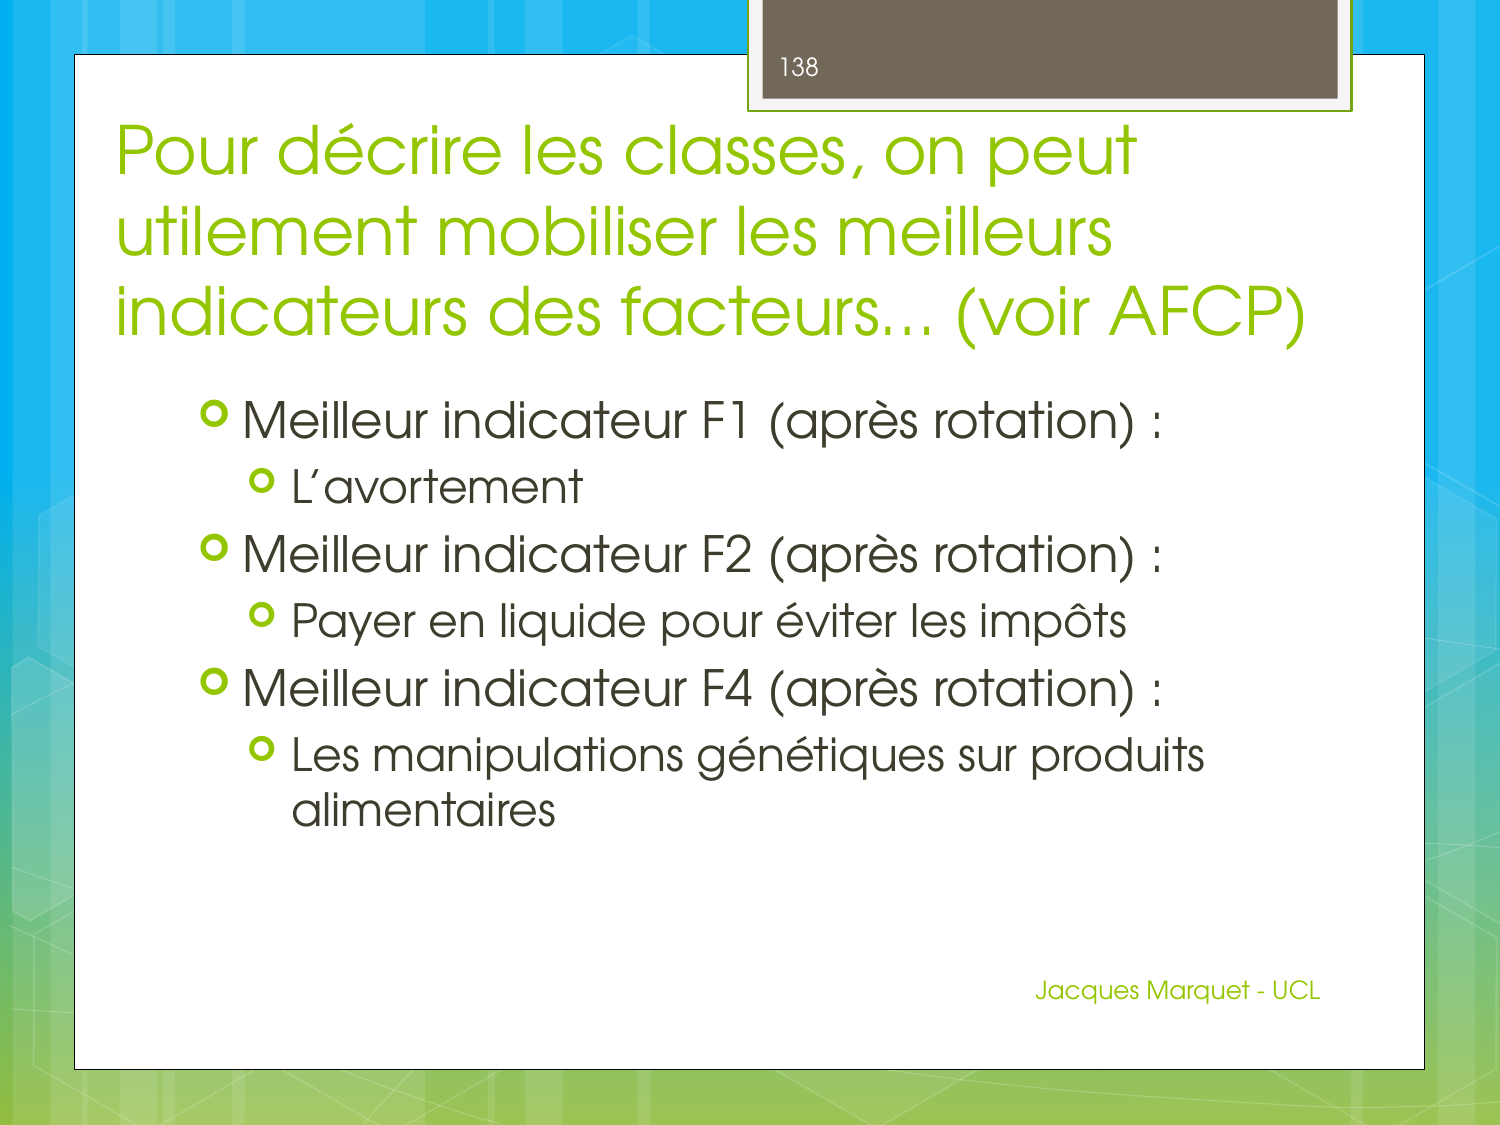

138
# Pour décrire les classes, on peut utilement mobiliser les meilleurs indicateurs des facteurs… (voir AFCP)
Meilleur indicateur F1 (après rotation) :
L’avortement
Meilleur indicateur F2 (après rotation) :
Payer en liquide pour éviter les impôts
Meilleur indicateur F4 (après rotation) :
Les manipulations génétiques sur produits alimentaires
Jacques Marquet - UCL